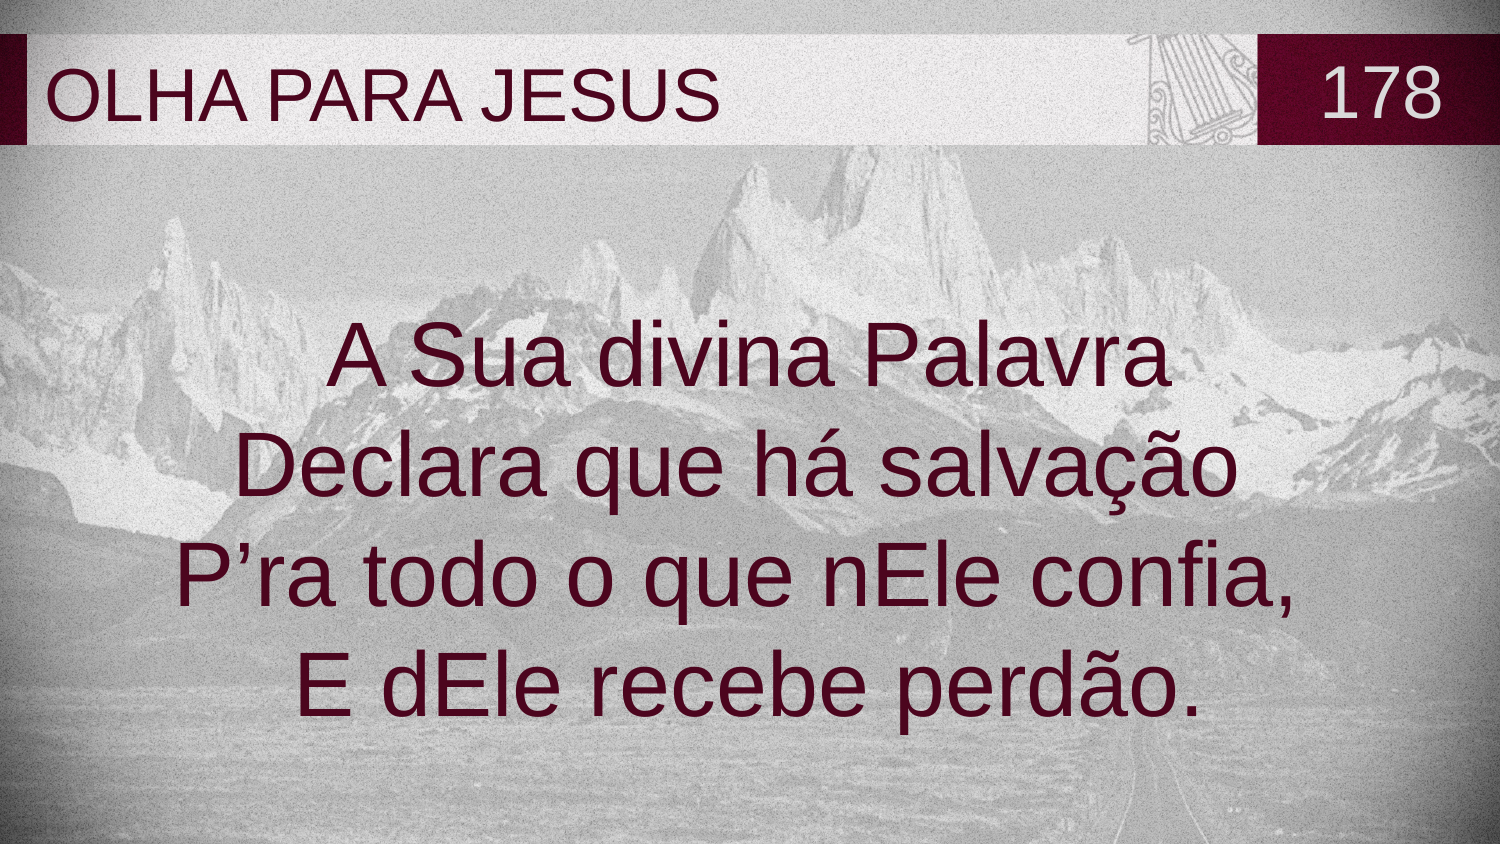

# OLHA PARA JESUS
178
A Sua divina Palavra
Declara que há salvação
P’ra todo o que nEle confia,
E dEle recebe perdão.